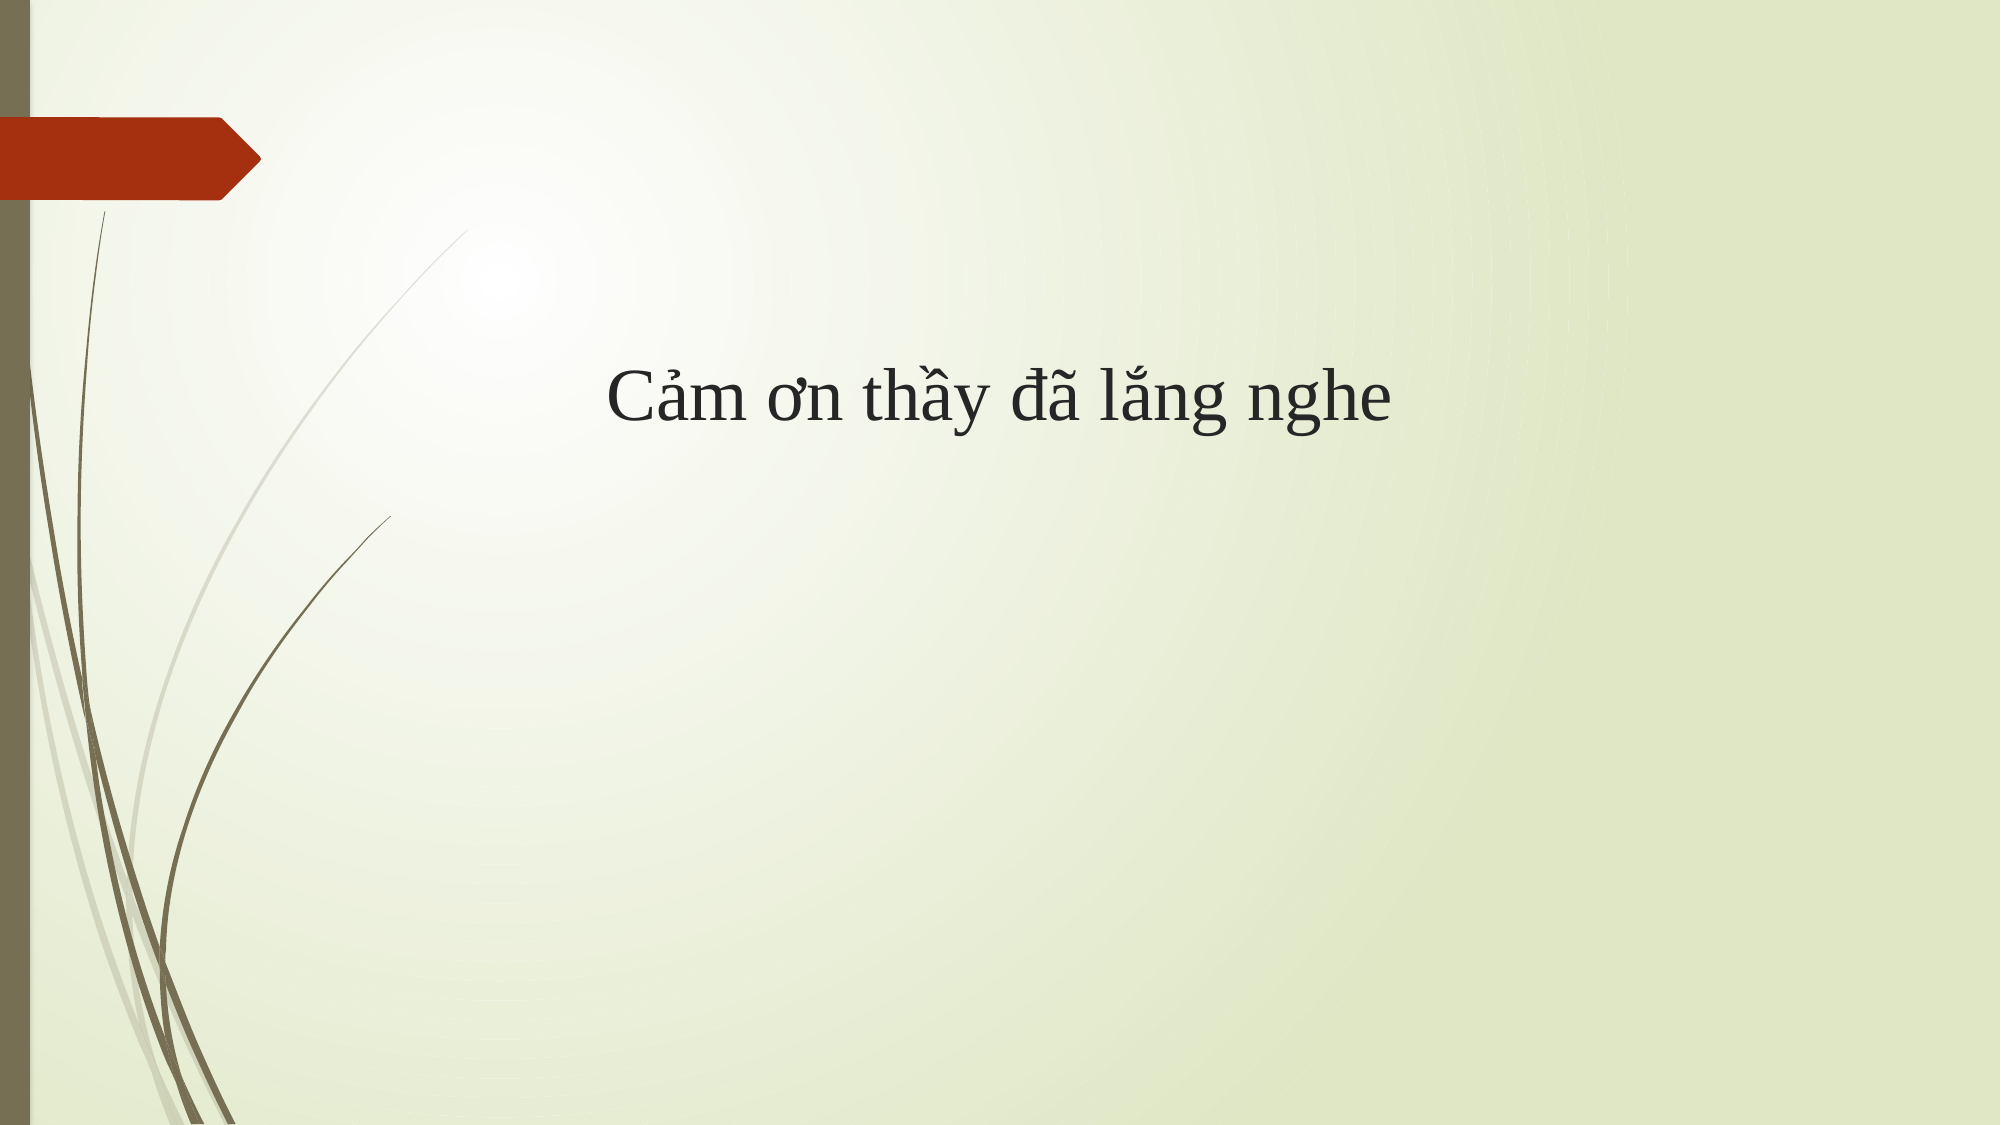

# Cảm ơn thầy đã lắng nghe